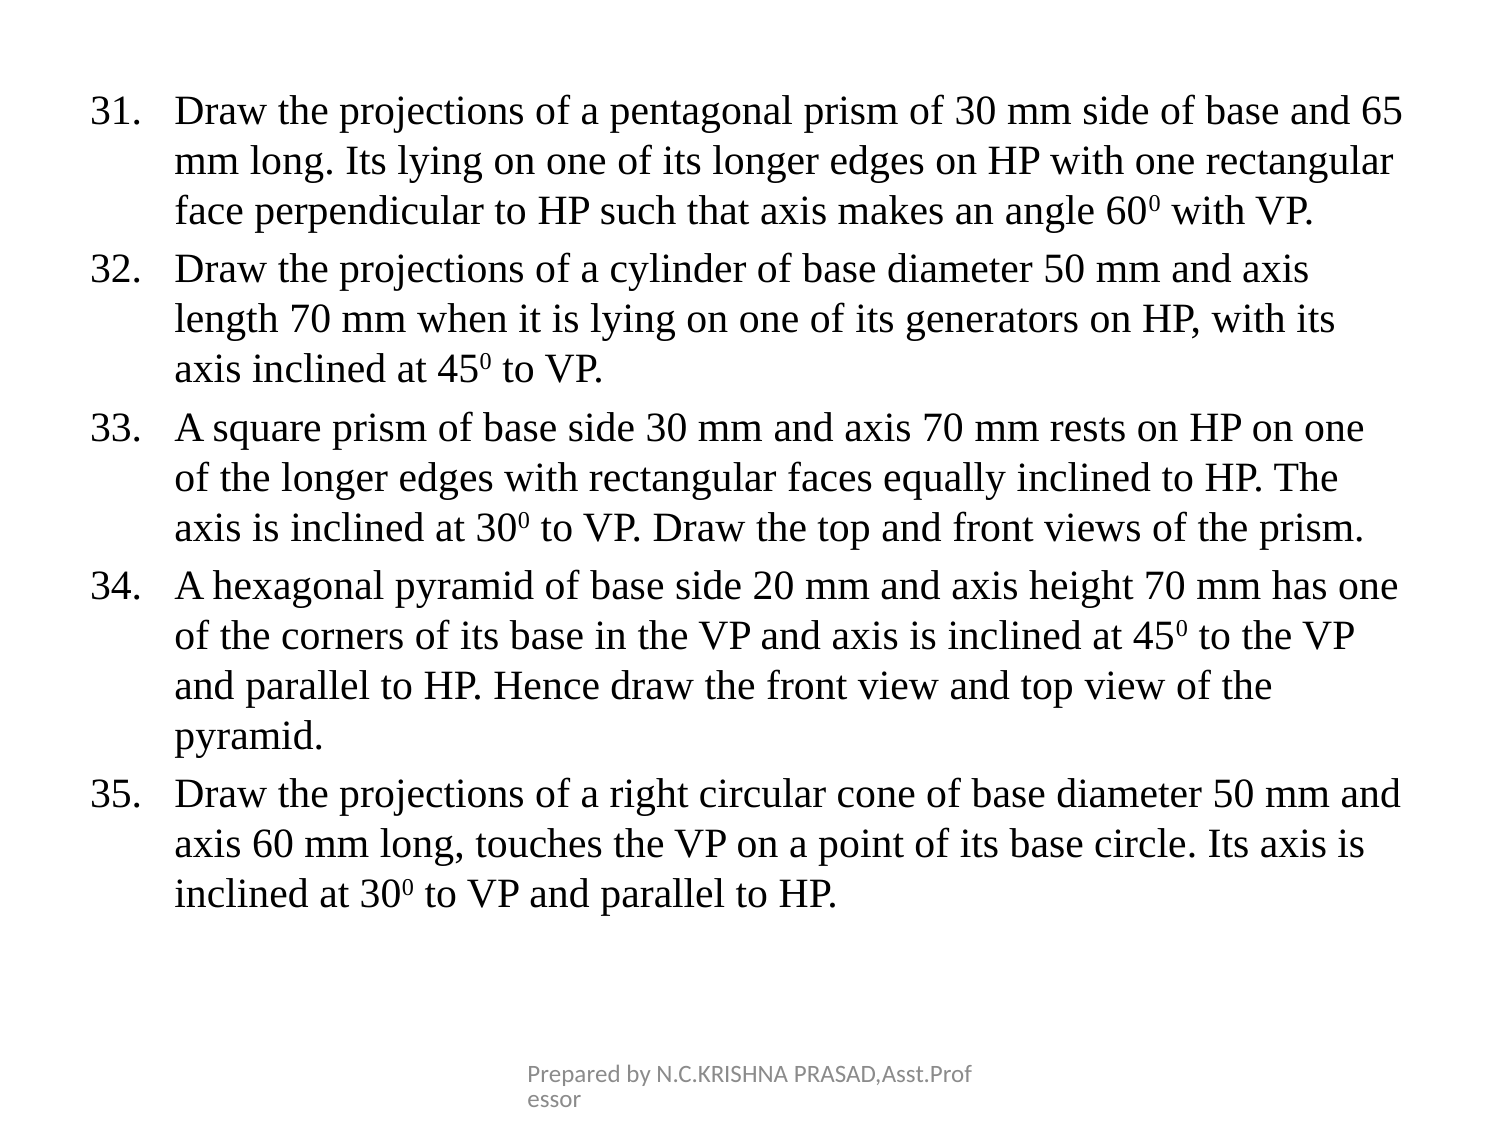

#
Draw the projections of a pentagonal prism of 30 mm side of base and 65 mm long. Its lying on one of its longer edges on HP with one rectangular face perpendicular to HP such that axis makes an angle 600 with VP.
Draw the projections of a cylinder of base diameter 50 mm and axis length 70 mm when it is lying on one of its generators on HP, with its axis inclined at 450 to VP.
A square prism of base side 30 mm and axis 70 mm rests on HP on one of the longer edges with rectangular faces equally inclined to HP. The axis is inclined at 300 to VP. Draw the top and front views of the prism.
A hexagonal pyramid of base side 20 mm and axis height 70 mm has one of the corners of its base in the VP and axis is inclined at 450 to the VP and parallel to HP. Hence draw the front view and top view of the pyramid.
Draw the projections of a right circular cone of base diameter 50 mm and axis 60 mm long, touches the VP on a point of its base circle. Its axis is inclined at 300 to VP and parallel to HP.

Prepared by N.C.KRISHNA PRASAD,Asst.Professor